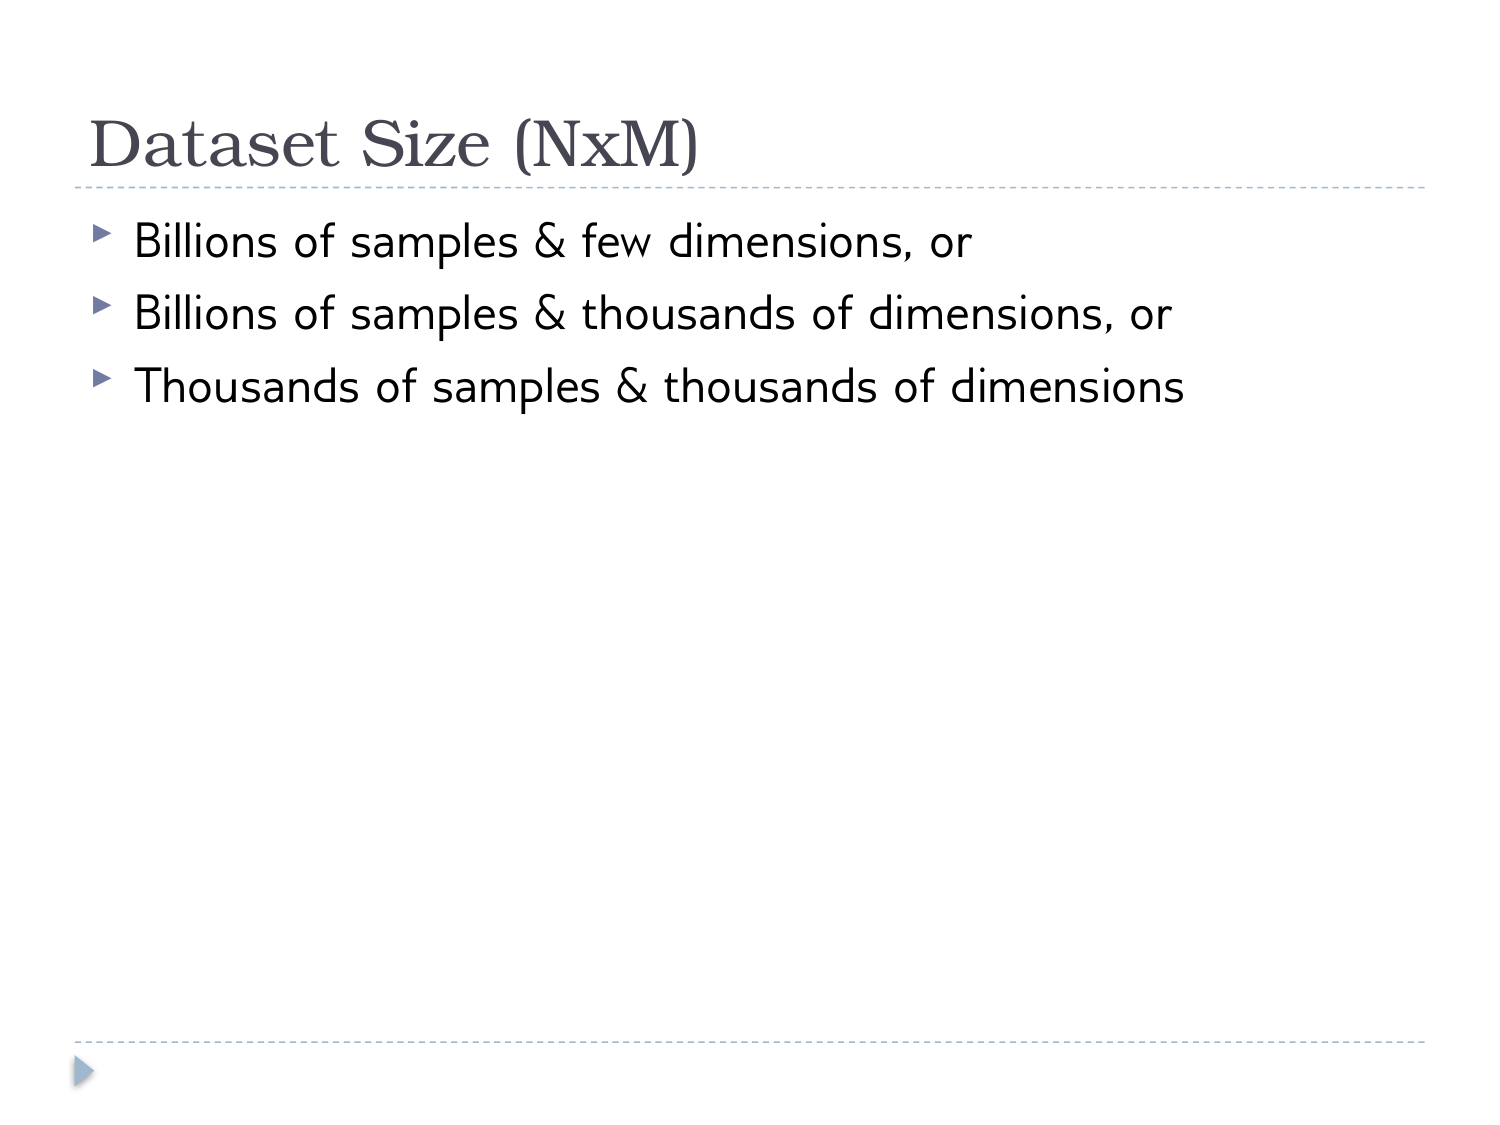

# Dataset Size (NxM)
Billions of samples & few dimensions, or
Billions of samples & thousands of dimensions, or
Thousands of samples & thousands of dimensions